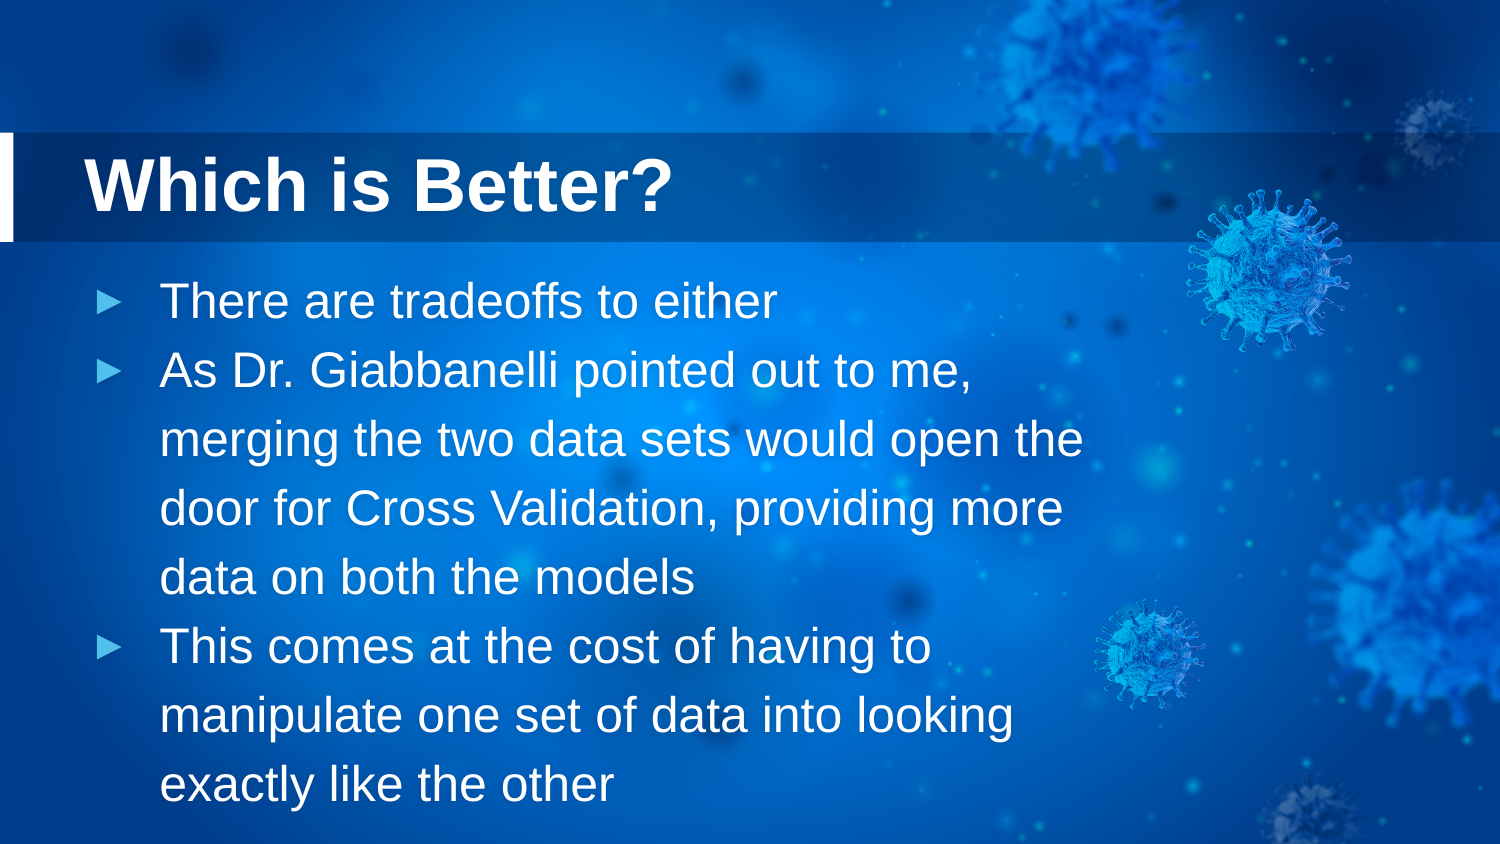

# Which is Better?
There are tradeoffs to either
As Dr. Giabbanelli pointed out to me, merging the two data sets would open the door for Cross Validation, providing more data on both the models
This comes at the cost of having to manipulate one set of data into looking exactly like the other